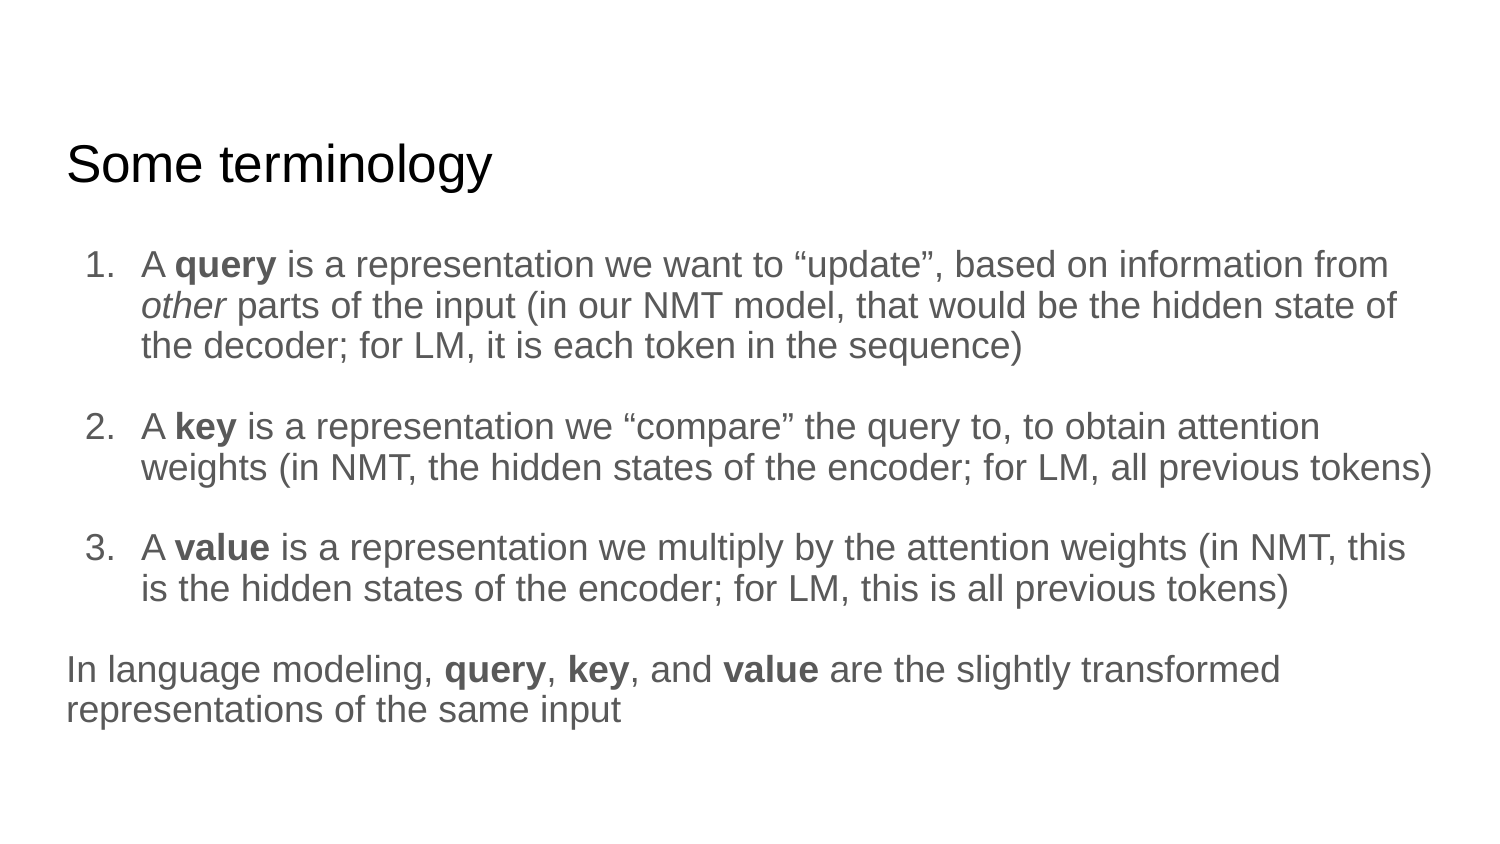

# Some terminology
A query is a representation we want to “update”, based on information from other parts of the input (in our NMT model, that would be the hidden state of the decoder; for LM, it is each token in the sequence)

A key is a representation we “compare” the query to, to obtain attention weights (in NMT, the hidden states of the encoder; for LM, all previous tokens)

A value is a representation we multiply by the attention weights (in NMT, this is the hidden states of the encoder; for LM, this is all previous tokens)

In language modeling, query, key, and value are the slightly transformed representations of the same input